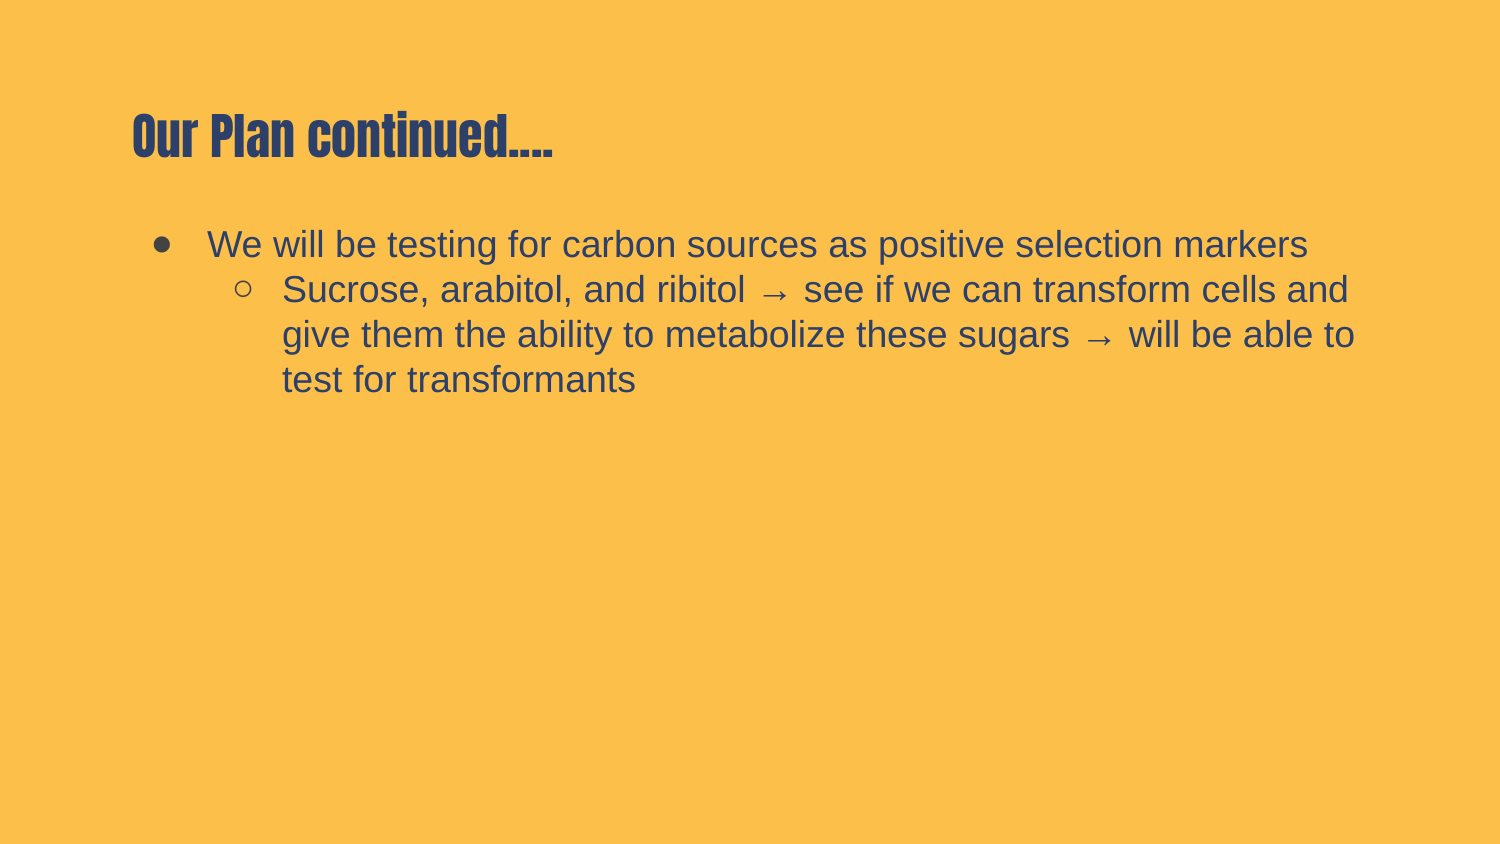

# Our Plan continued....
We will be testing for carbon sources as positive selection markers
Sucrose, arabitol, and ribitol → see if we can transform cells and give them the ability to metabolize these sugars → will be able to test for transformants